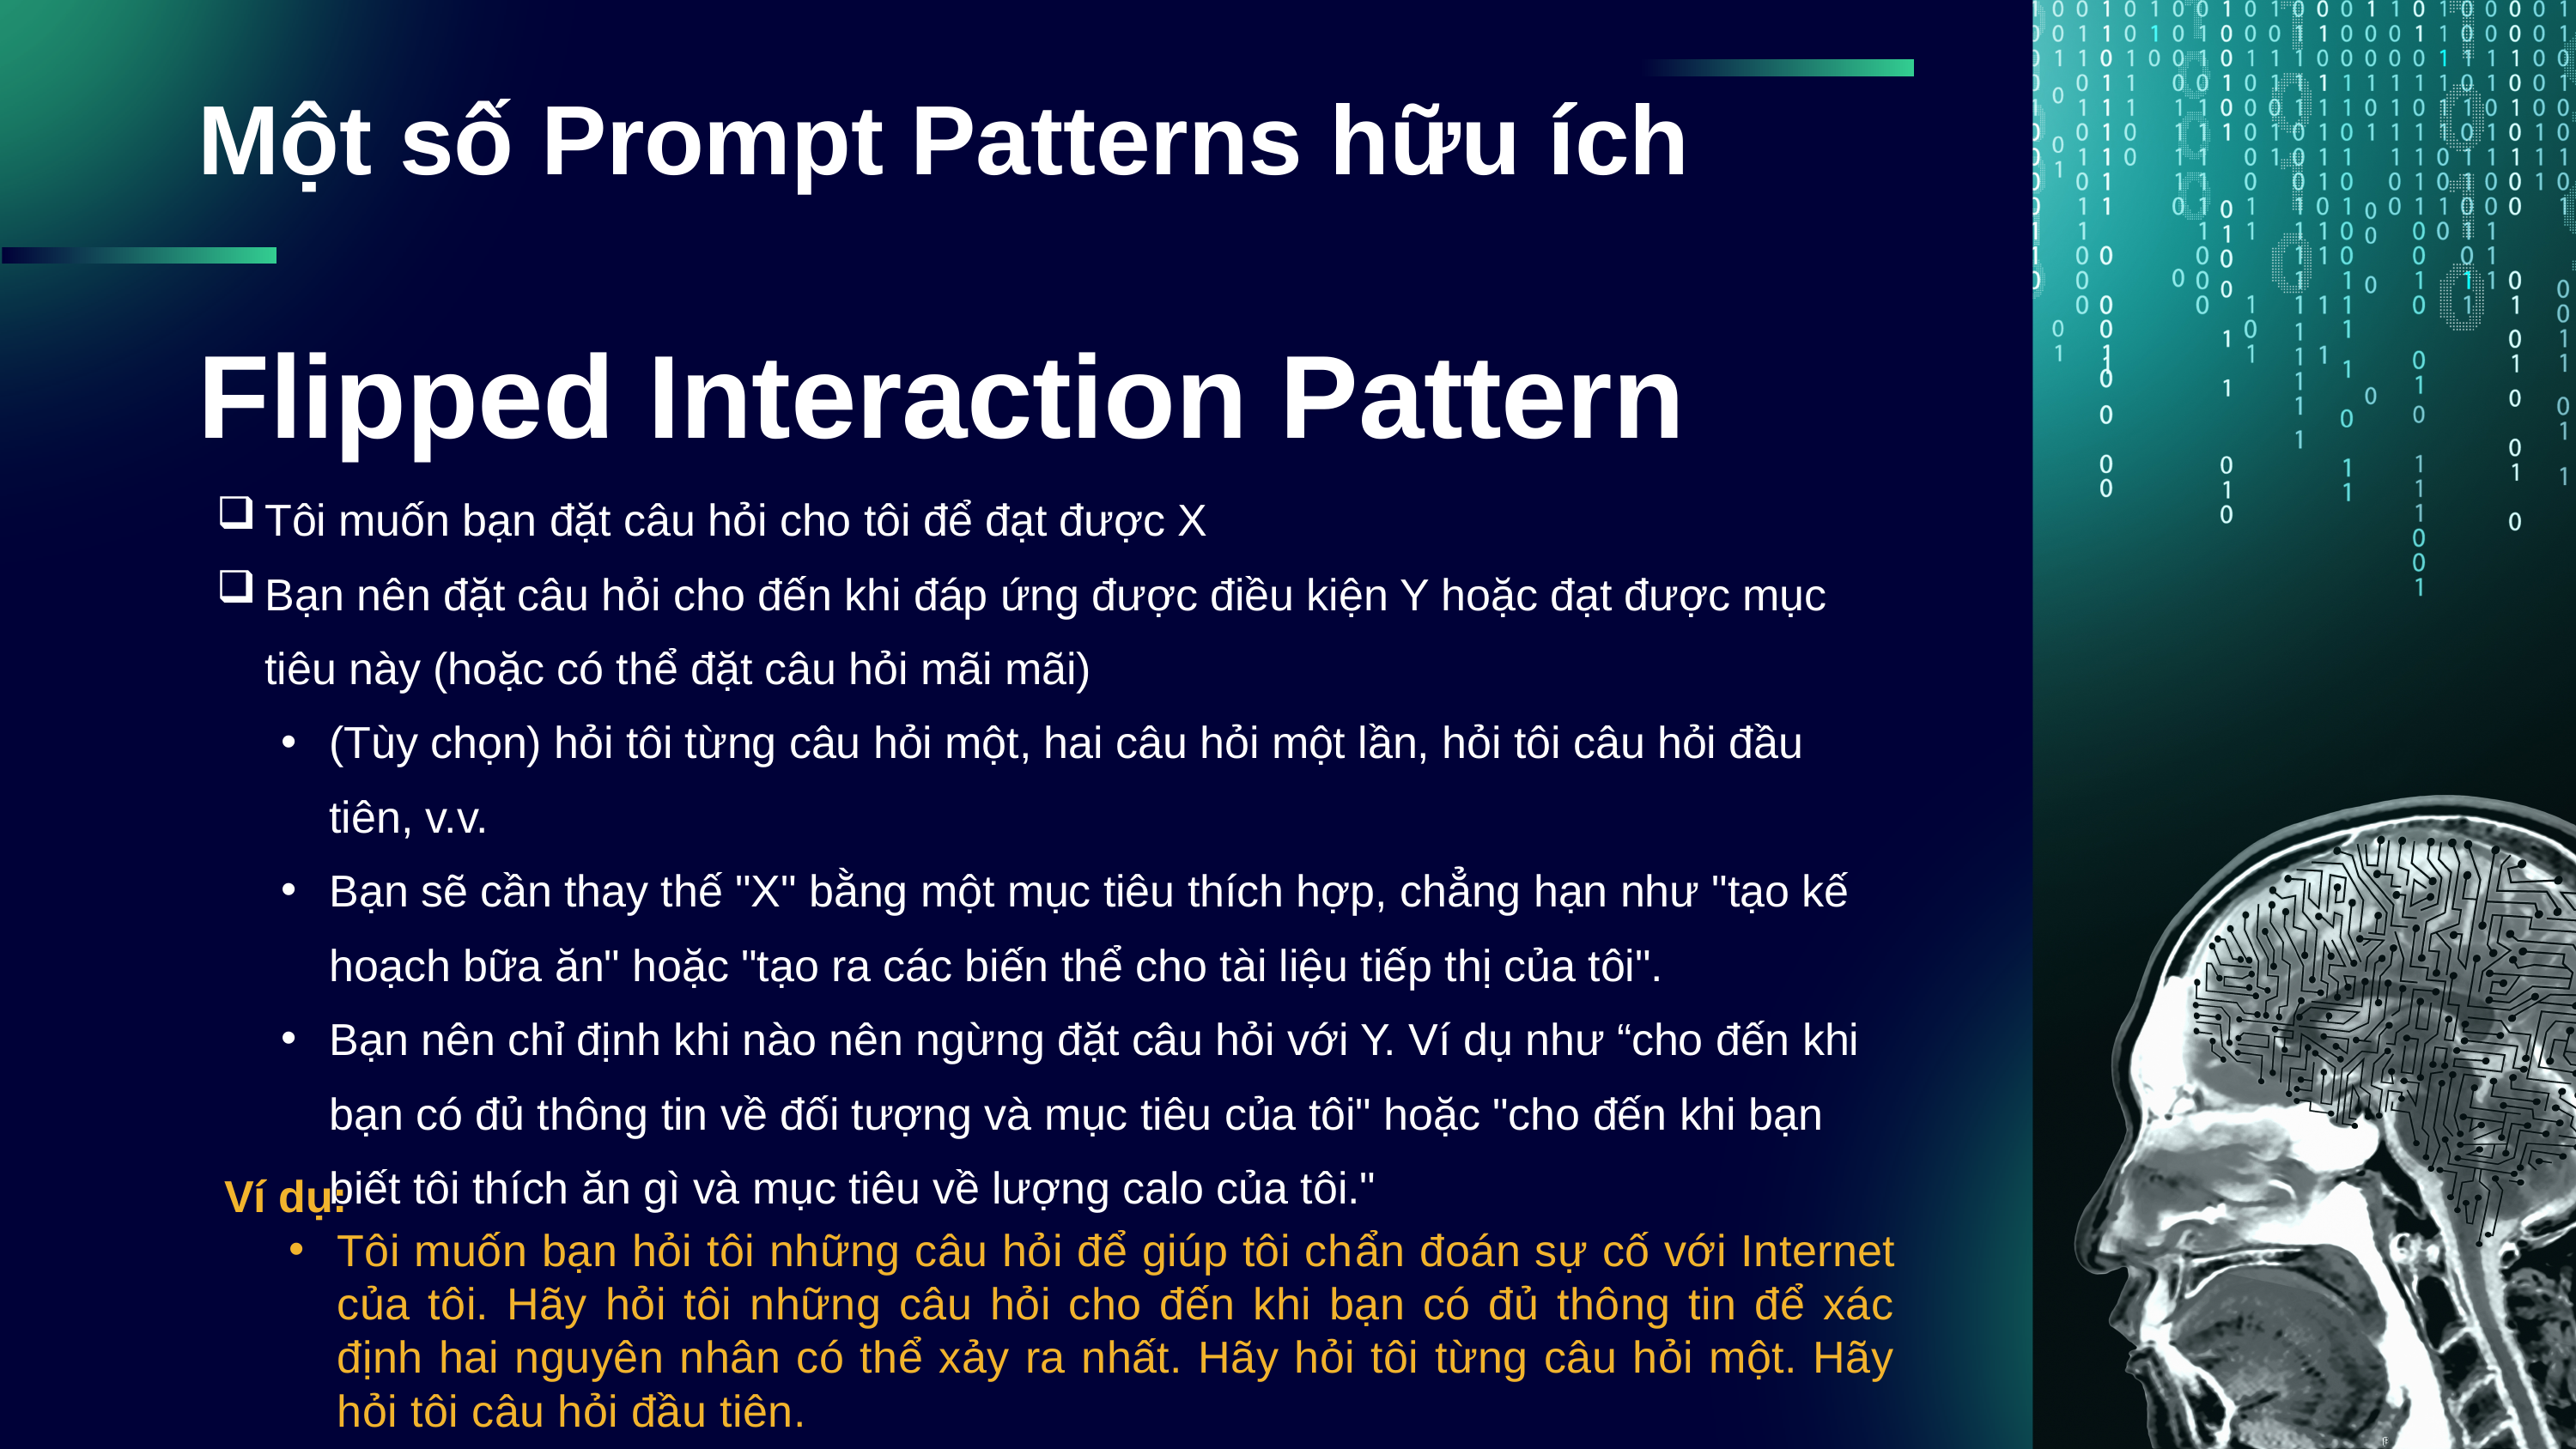

Một số Prompt Patterns hữu ích

Flipped Interaction Pattern
Tôi muốn bạn đặt câu hỏi cho tôi để đạt được X
Bạn nên đặt câu hỏi cho đến khi đáp ứng được điều kiện Y hoặc đạt được mục tiêu này (hoặc có thể đặt câu hỏi mãi mãi)
(Tùy chọn) hỏi tôi từng câu hỏi một, hai câu hỏi một lần, hỏi tôi câu hỏi đầu tiên, v.v.
Bạn sẽ cần thay thế "X" bằng một mục tiêu thích hợp, chẳng hạn như "tạo kế hoạch bữa ăn" hoặc "tạo ra các biến thể cho tài liệu tiếp thị của tôi".
Bạn nên chỉ định khi nào nên ngừng đặt câu hỏi với Y. Ví dụ như “cho đến khi bạn có đủ thông tin về đối tượng và mục tiêu của tôi" hoặc "cho đến khi bạn biết tôi thích ăn gì và mục tiêu về lượng calo của tôi."

Ví dụ:
Tôi muốn bạn hỏi tôi những câu hỏi để giúp tôi chẩn đoán sự cố với Internet của tôi. Hãy hỏi tôi những câu hỏi cho đến khi bạn có đủ thông tin để xác định hai nguyên nhân có thể xảy ra nhất. Hãy hỏi tôi từng câu hỏi một. Hãy hỏi tôi câu hỏi đầu tiên.